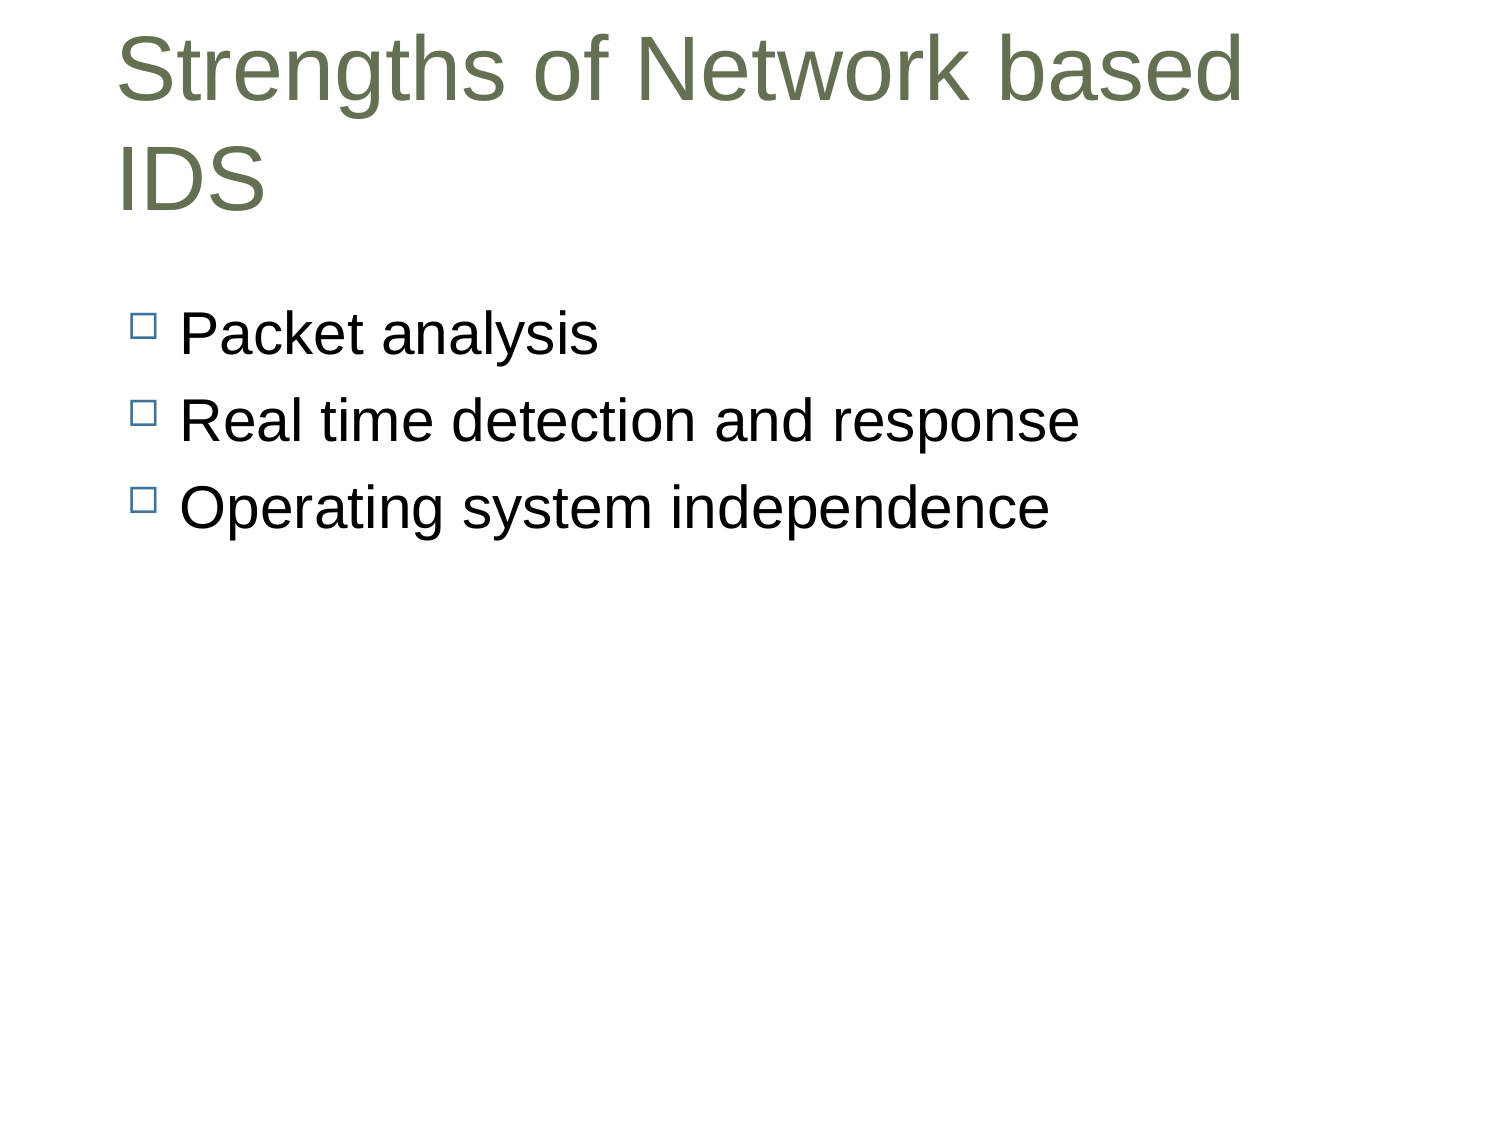

# Strengths of Network based IDS
24
Packet analysis
Real time detection and response
Operating system independence